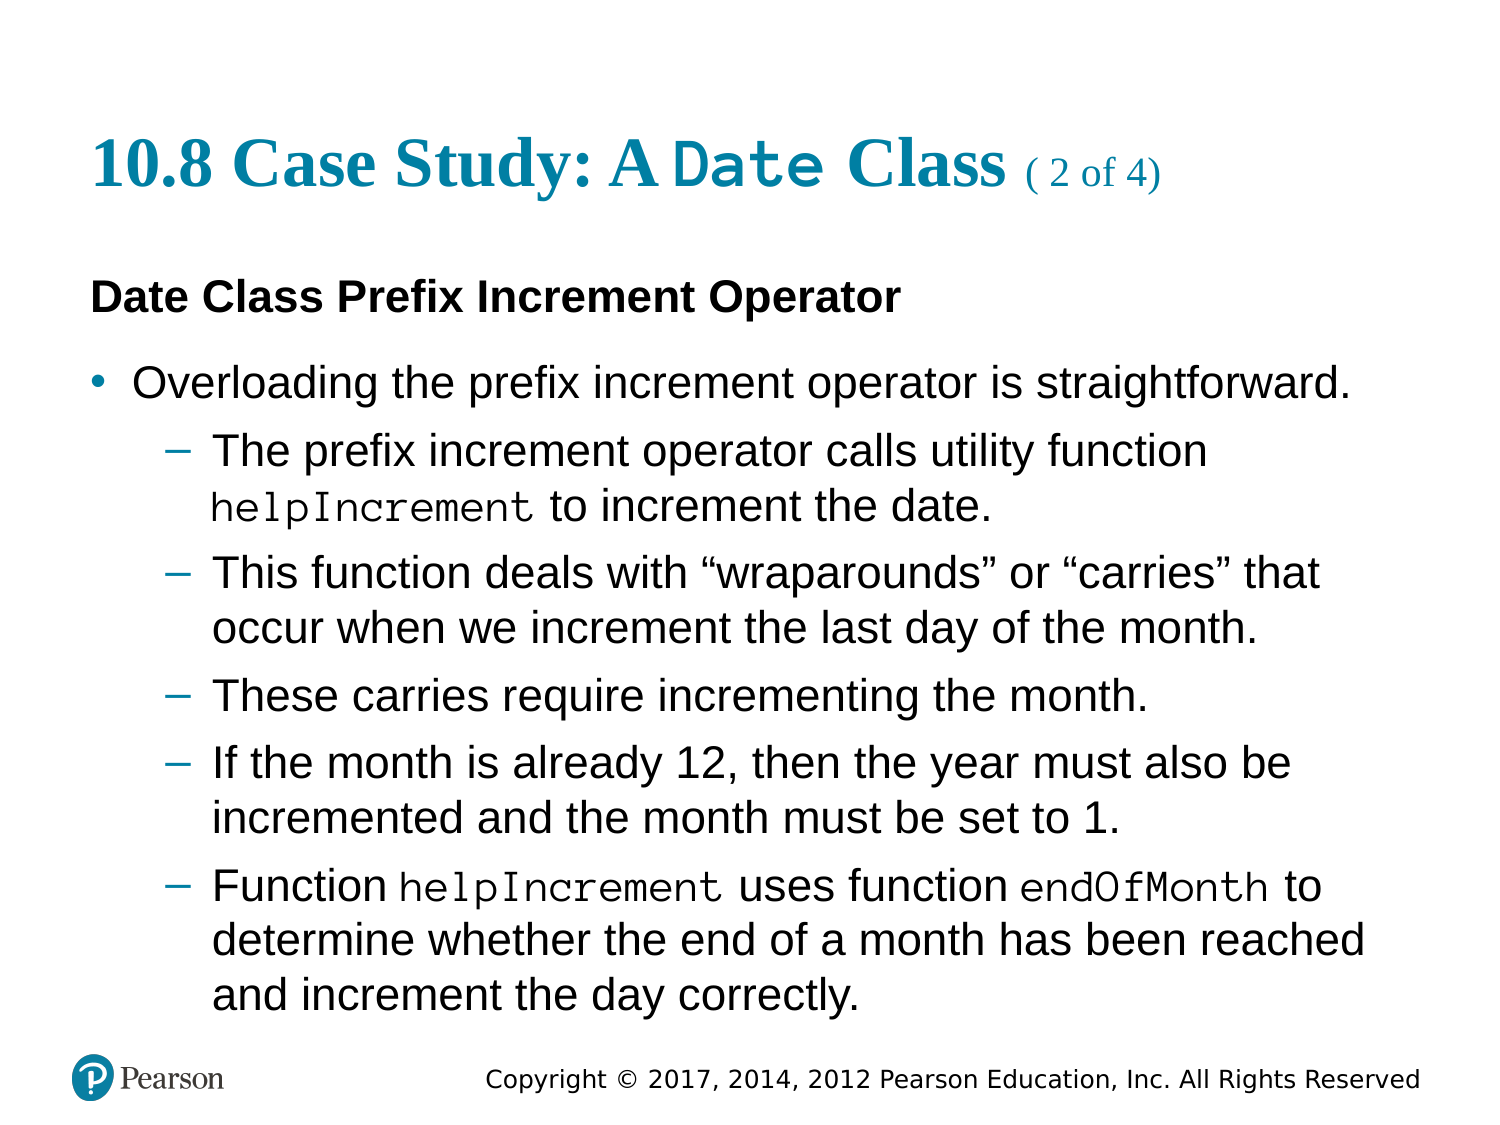

# 10.8 Case Study: A Date Class ( 2 of 4)
Date Class Prefix Increment Operator
Overloading the prefix increment operator is straightforward.
The prefix increment operator calls utility function helpIncrement to increment the date.
This function deals with “wraparounds” or “carries” that occur when we increment the last day of the month.
These carries require incrementing the month.
If the month is already 12, then the year must also be incremented and the month must be set to 1.
Function helpIncrement uses function endOfMonth to determine whether the end of a month has been reached and increment the day correctly.